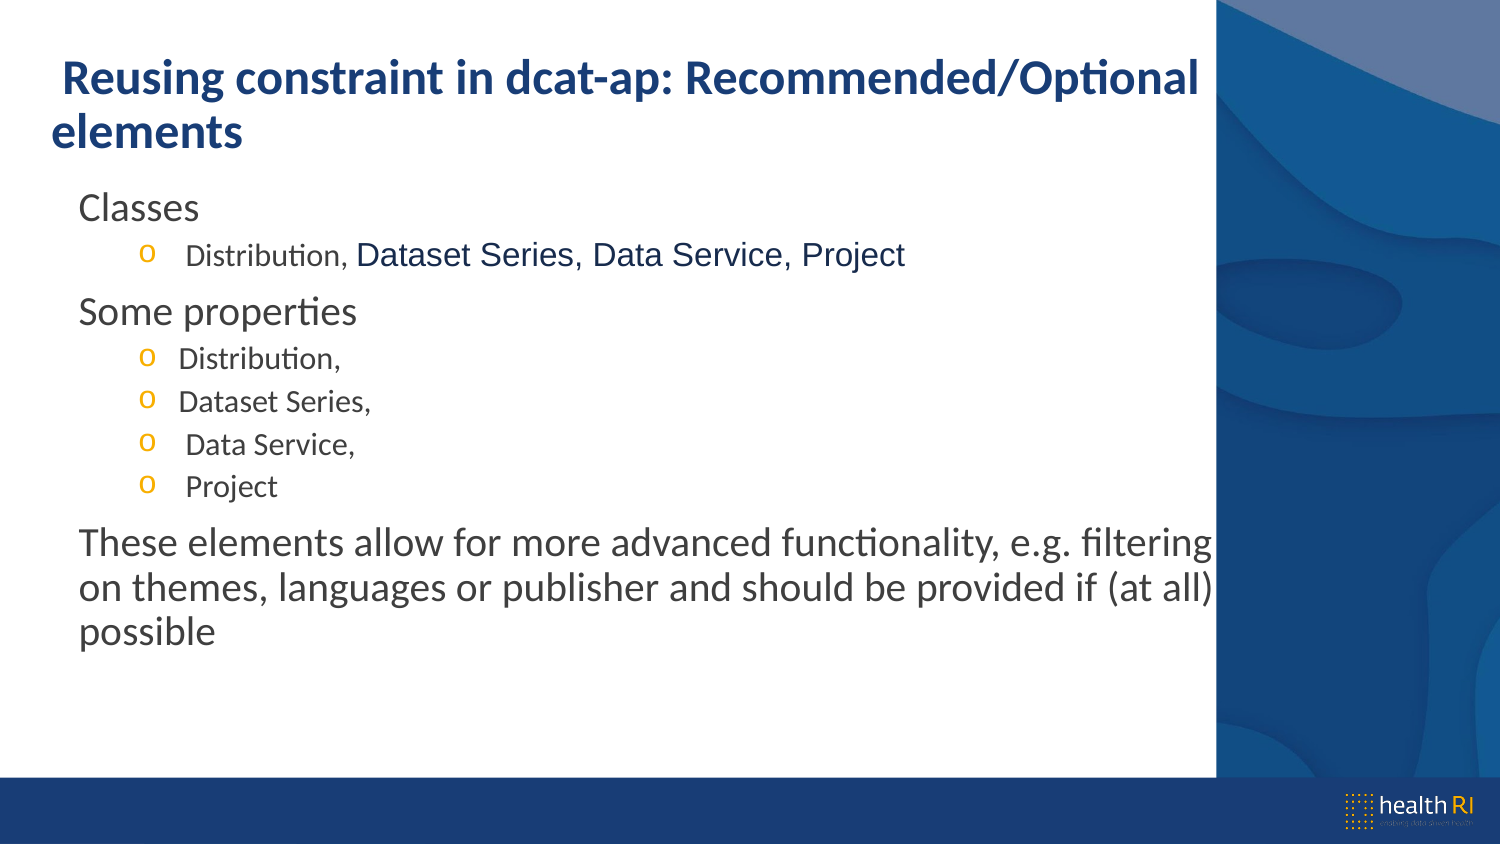

# Reusing constraint in dcat-ap: Recommended/Optional elements
Classes
 Distribution, Dataset Series, Data Service, Project
Some properties
Distribution,
Dataset Series,
 Data Service,
 Project
These elements allow for more advanced functionality, e.g. filtering on themes, languages or publisher and should be provided if (at all) possible